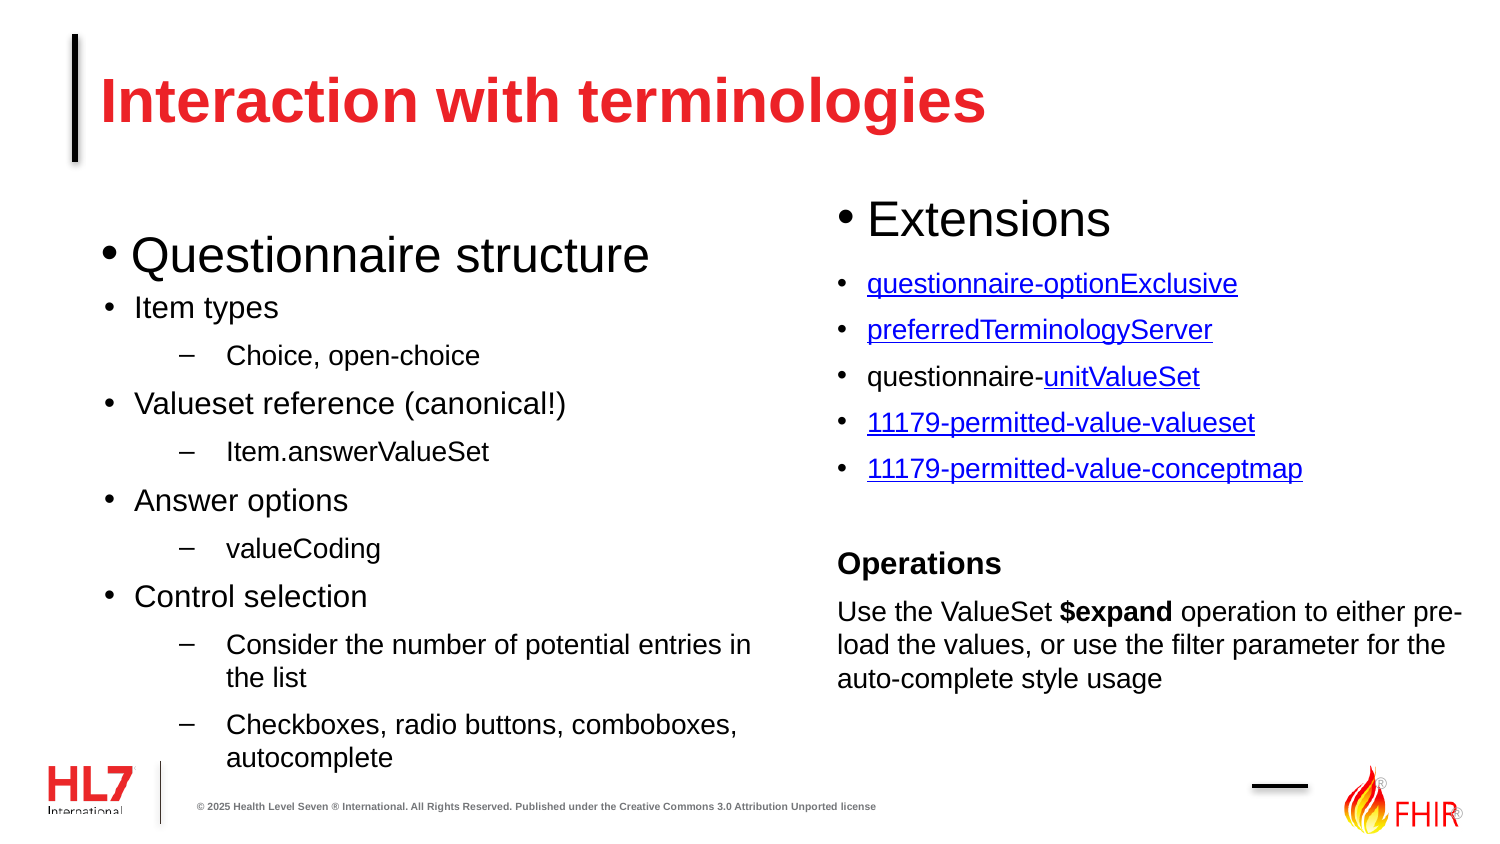

# Interaction with terminologies
Extensions
Questionnaire structure
questionnaire-optionExclusive
preferredTerminologyServer
questionnaire-unitValueSet
11179-permitted-value-valueset
11179-permitted-value-conceptmap

Operations
Use the ValueSet $expand operation to either pre-load the values, or use the filter parameter for the auto-complete style usage
Item types
Choice, open-choice
Valueset reference (canonical!)
Item.answerValueSet
Answer options
valueCoding
Control selection
Consider the number of potential entries in the list
Checkboxes, radio buttons, comboboxes, autocomplete

© 2025 Health Level Seven ® International. All Rights Reserved. Published under the Creative Commons 3.0 Attribution Unported license